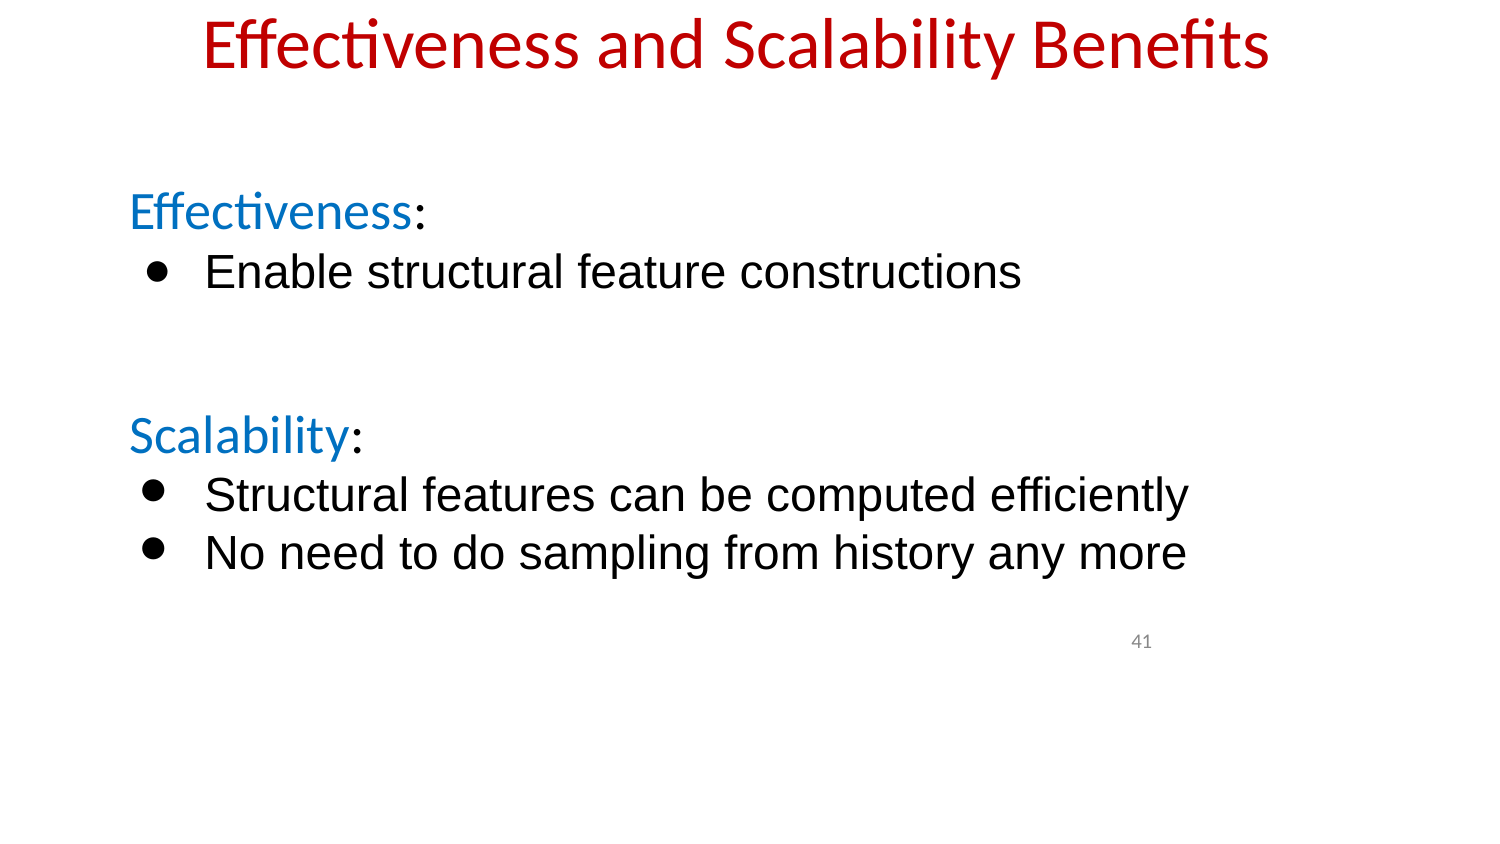

# Effectiveness and Scalability Benefits
Effectiveness:
Enable structural feature constructions
Scalability:
Structural features can be computed efficiently
No need to do sampling from history any more
41